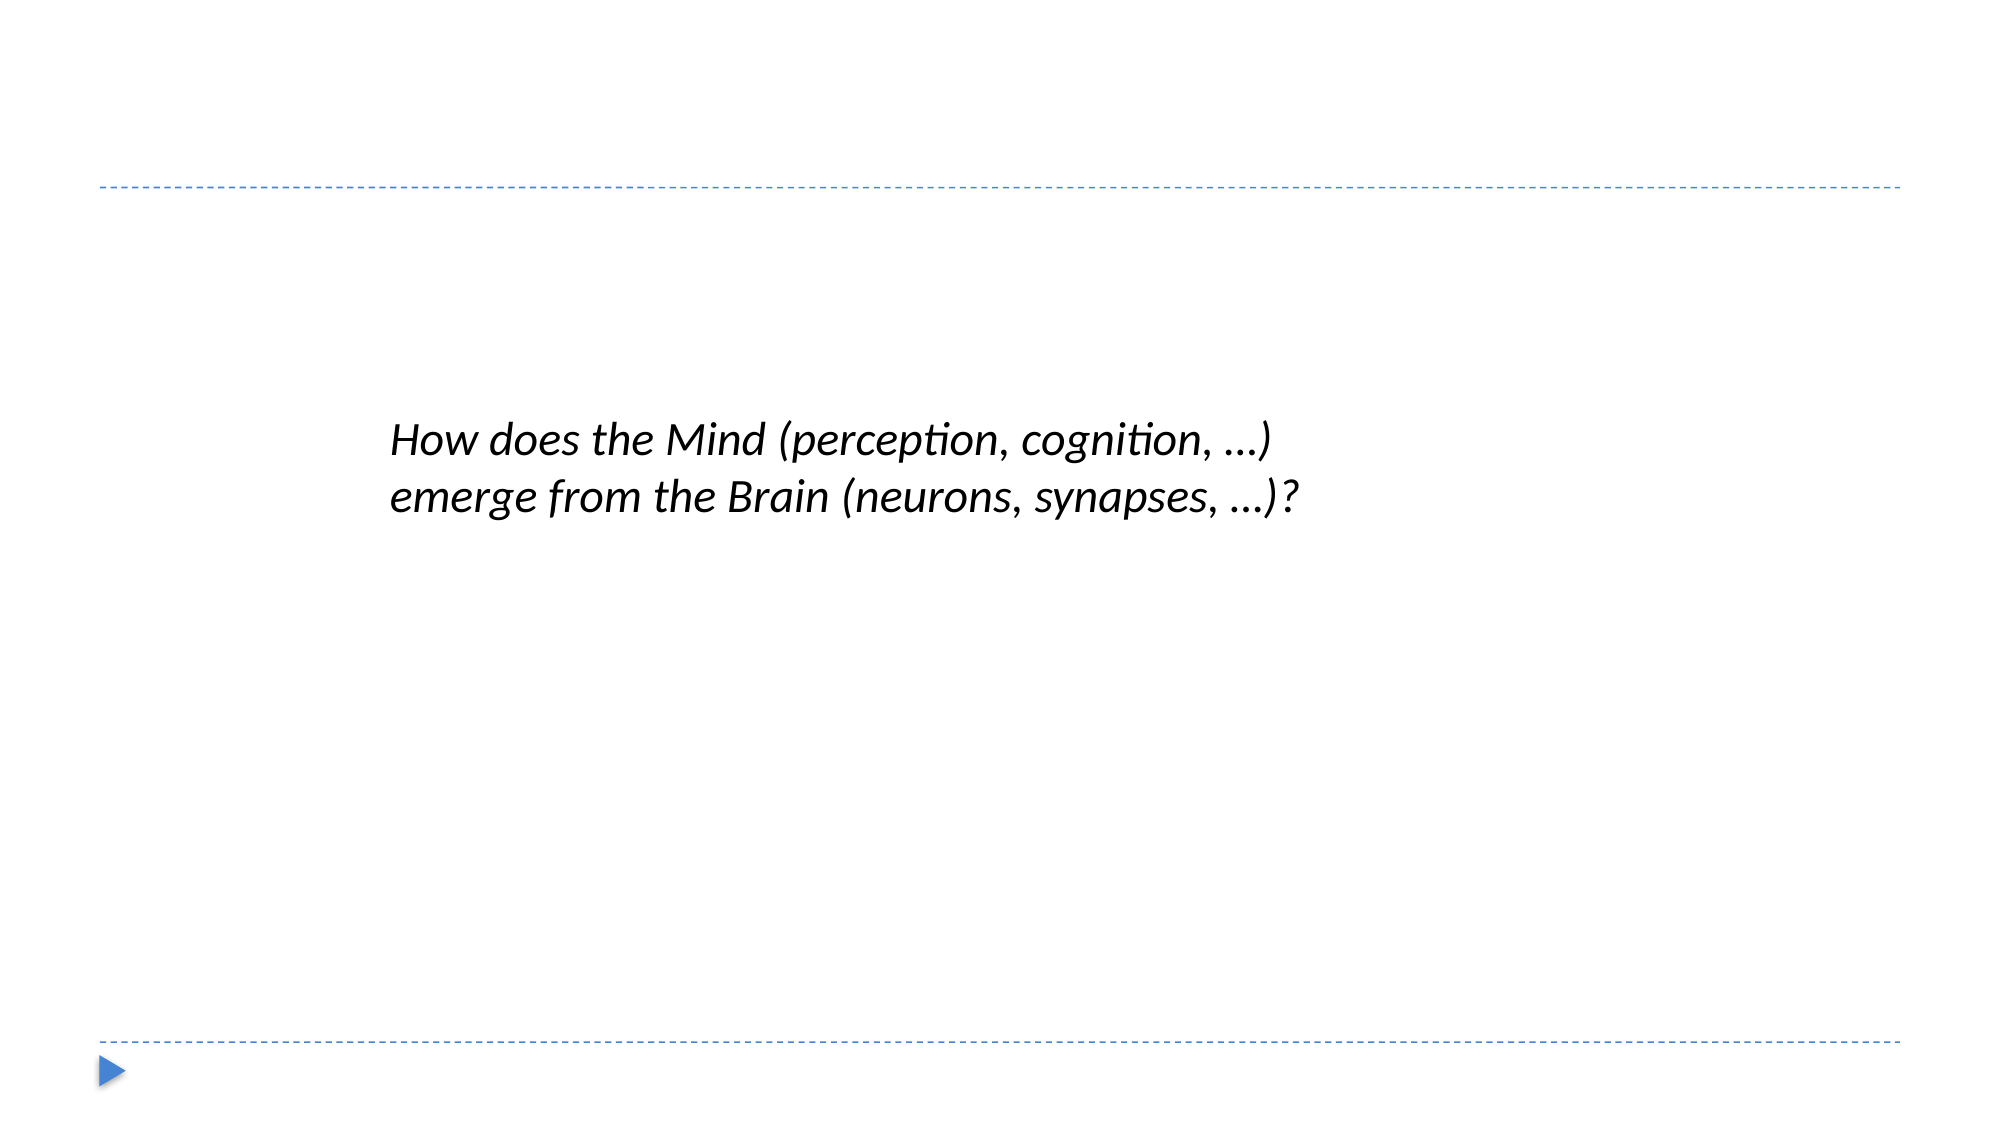

# How does the Mind (perception, cognition, …) emerge from the Brain (neurons, synapses, …)?